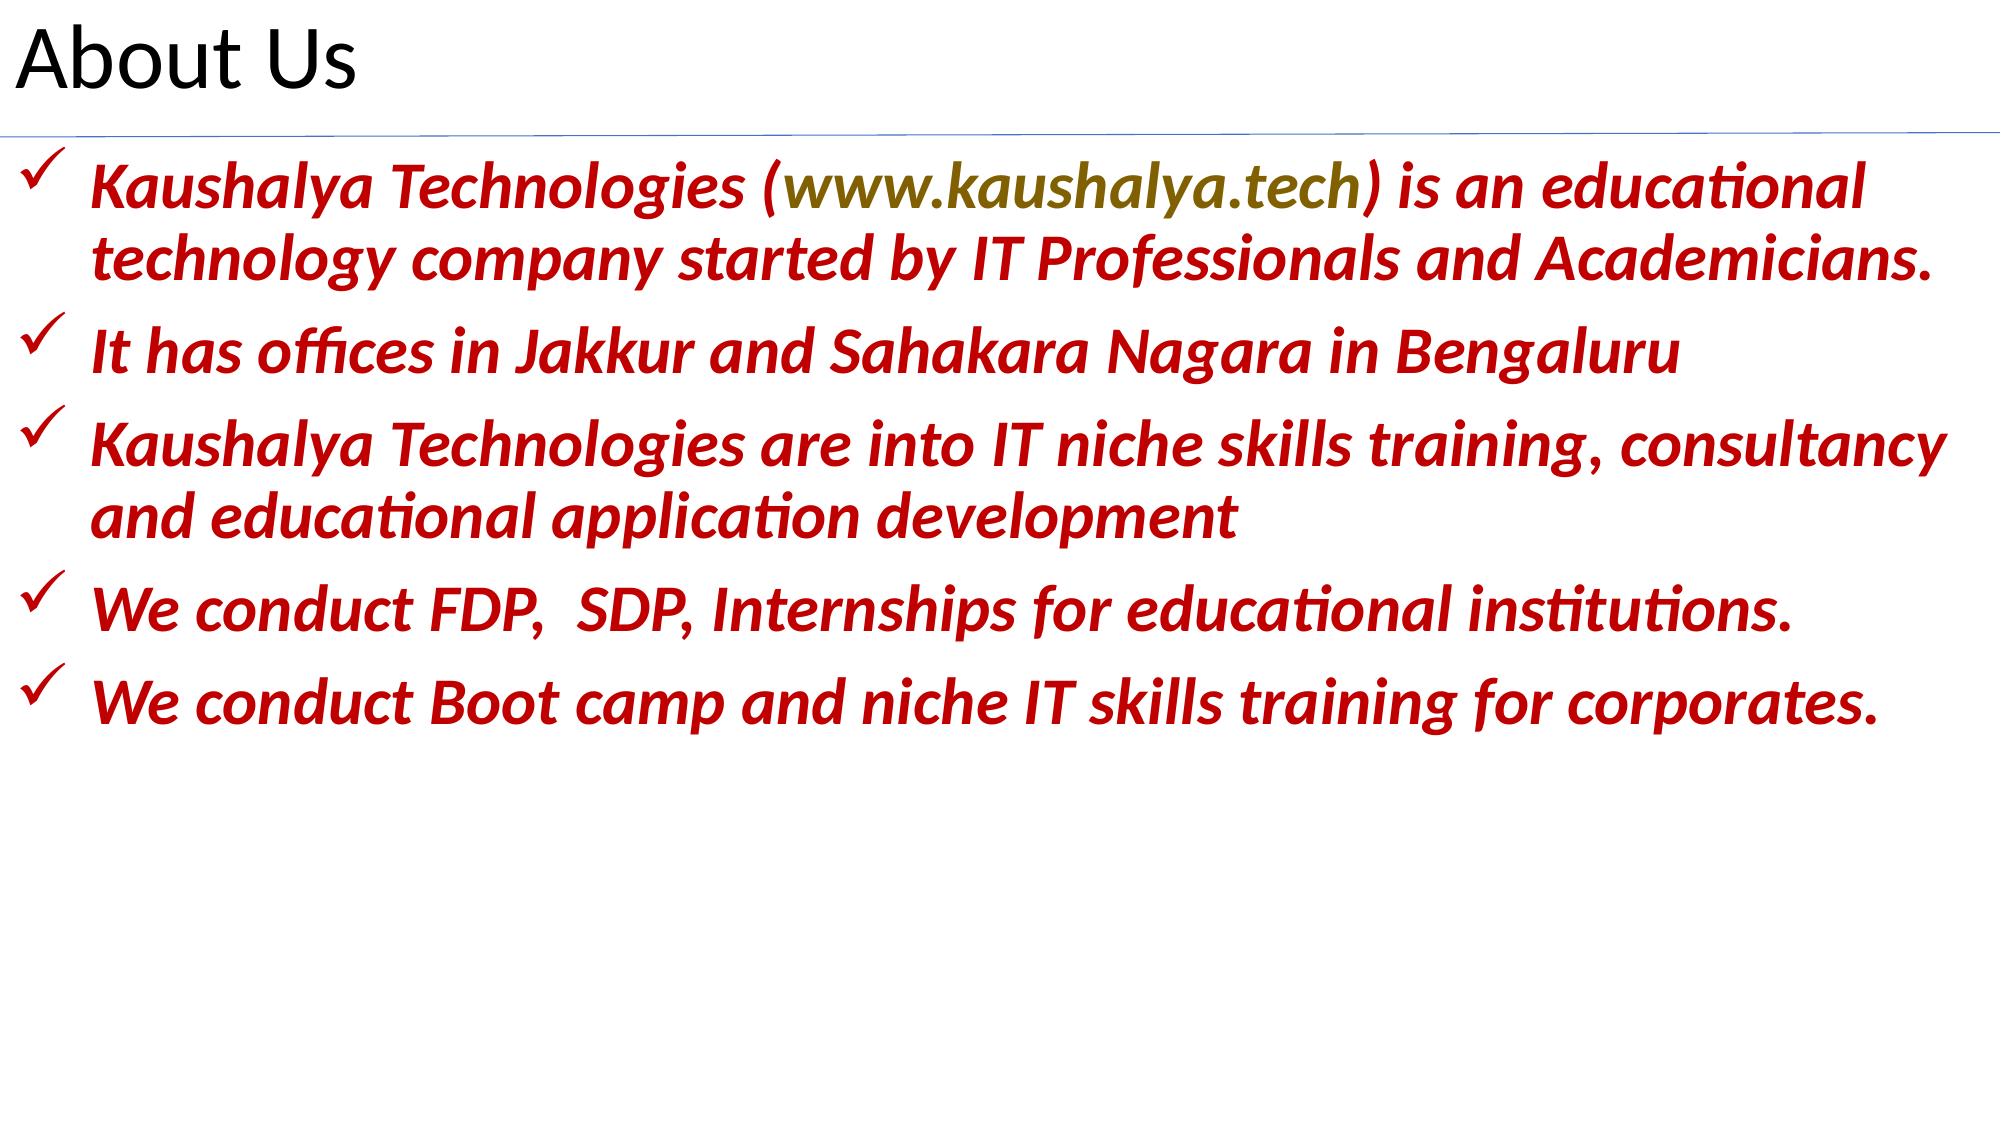

# About Us
Kaushalya Technologies (www.kaushalya.tech) is an educational technology company started by IT Professionals and Academicians.
It has offices in Jakkur and Sahakara Nagara in Bengaluru
Kaushalya Technologies are into IT niche skills training, consultancy and educational application development
We conduct FDP,  SDP, Internships for educational institutions.
We conduct Boot camp and niche IT skills training for corporates.